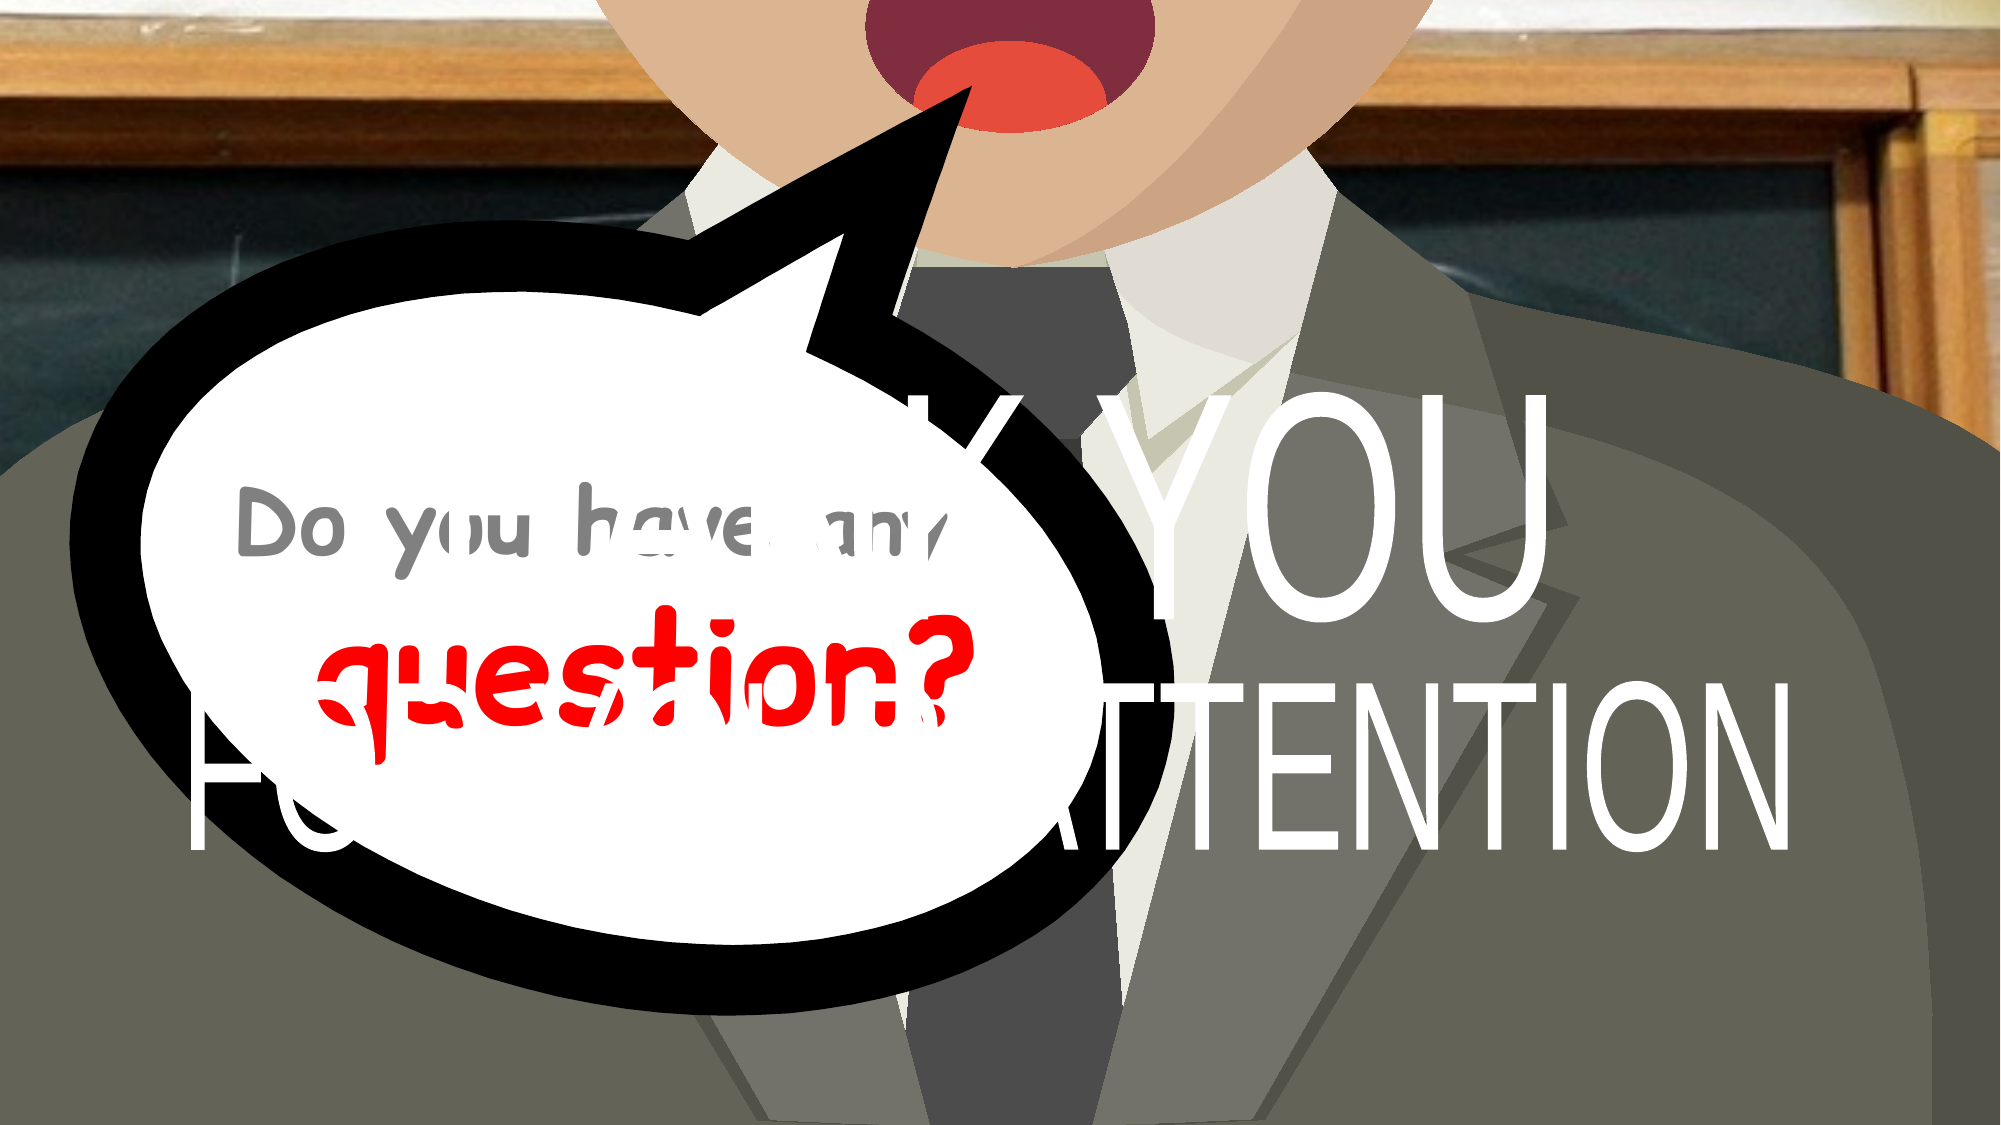

Do you have any
question?
THANK YOU
FOR YOUR ATTENTION